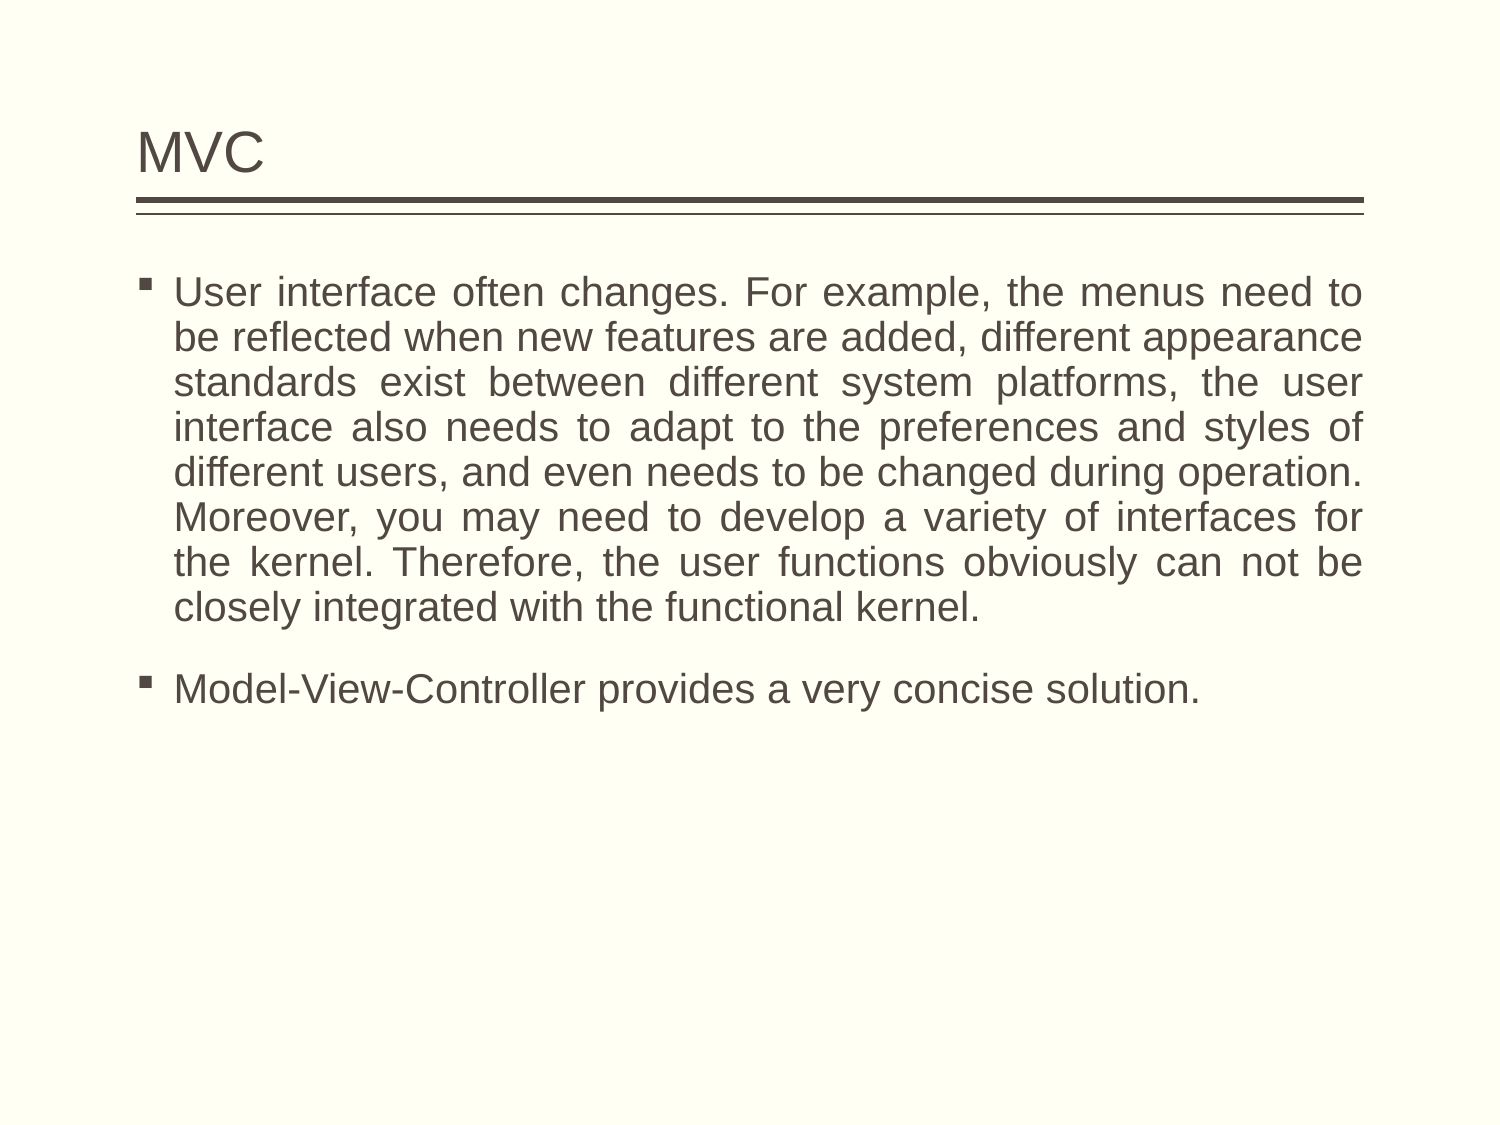

# MVC
User interface often changes. For example, the menus need to be reflected when new features are added, different appearance standards exist between different system platforms, the user interface also needs to adapt to the preferences and styles of different users, and even needs to be changed during operation. Moreover, you may need to develop a variety of interfaces for the kernel. Therefore, the user functions obviously can not be closely integrated with the functional kernel.
Model-View-Controller provides a very concise solution.